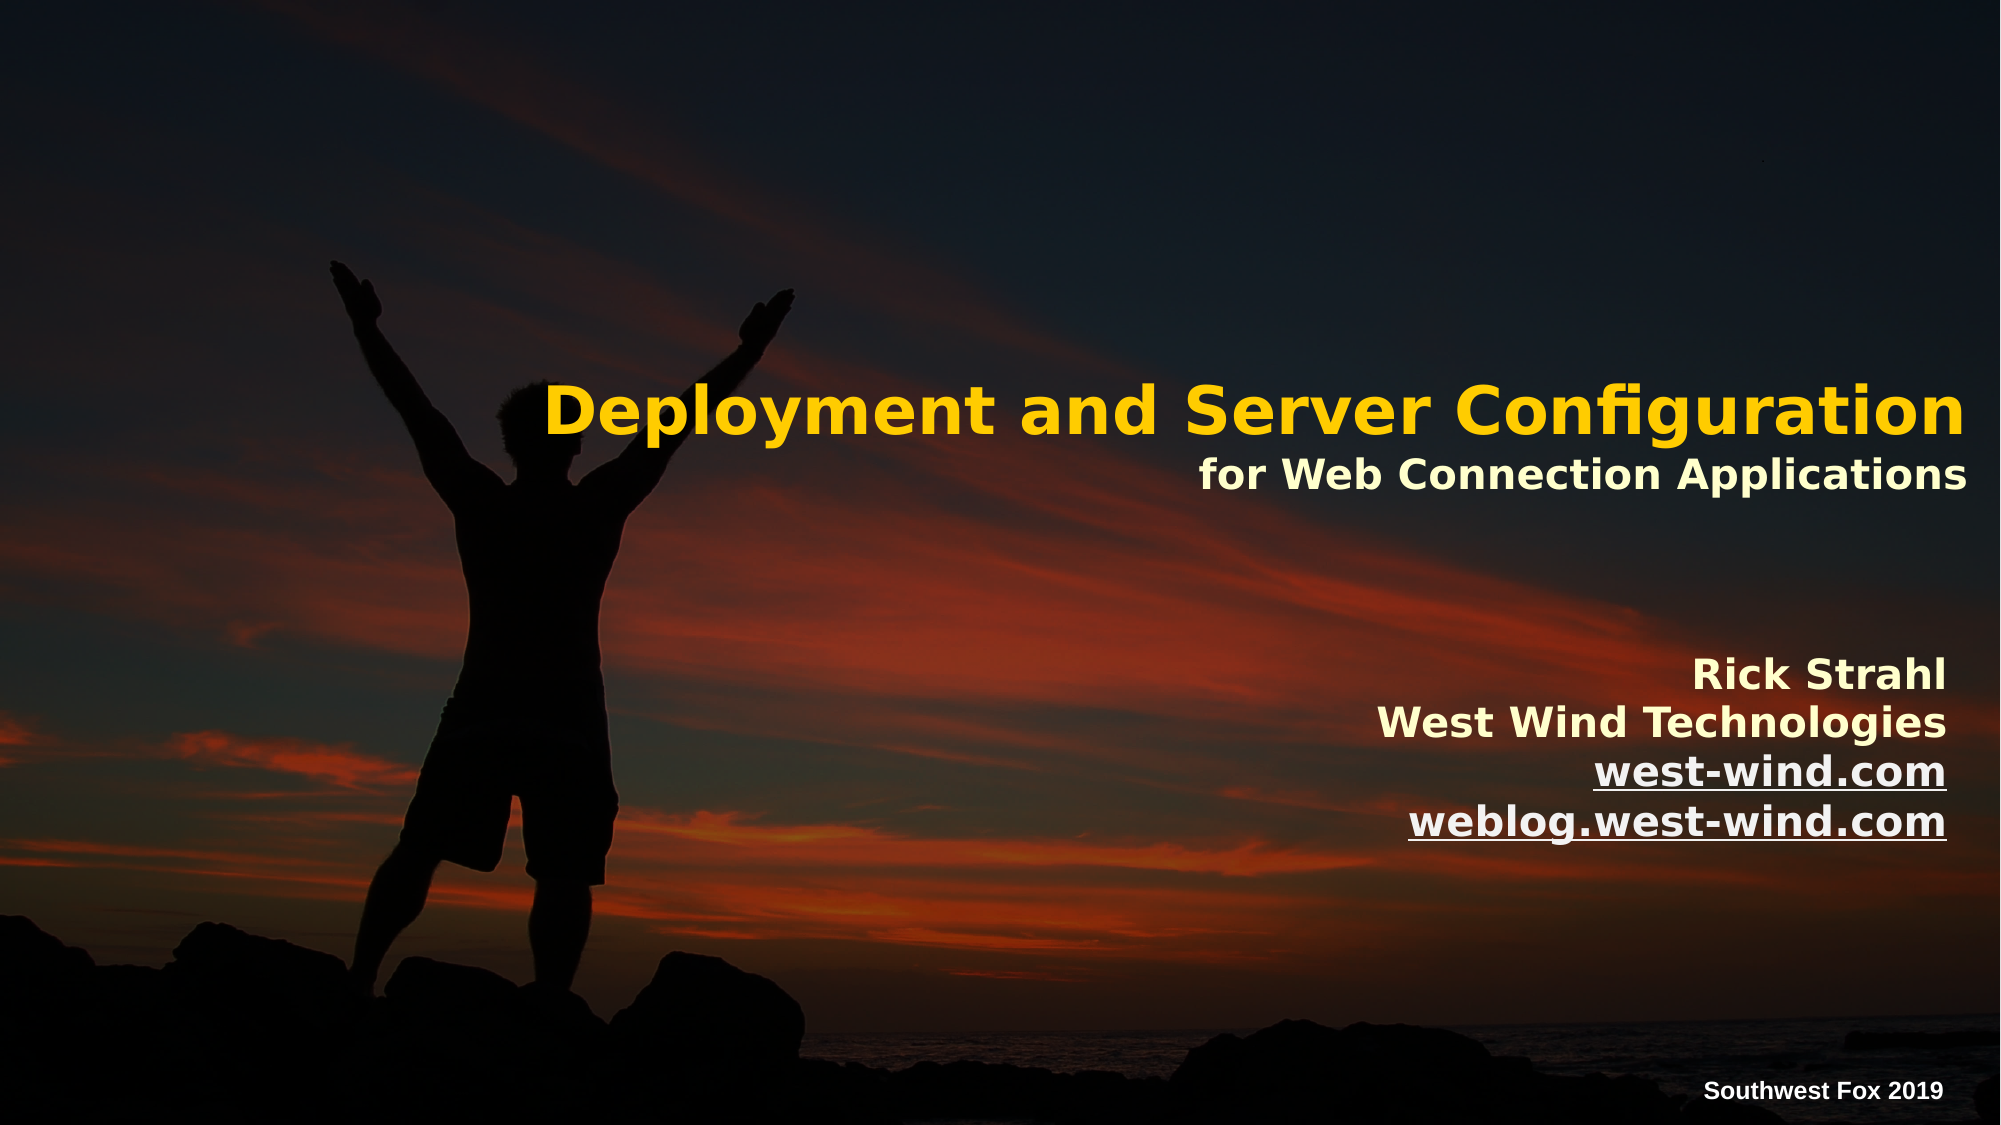

# Deployment and Server Configuration for Web Connection Applications
Rick Strahl
West Wind Technologies
west-wind.com
weblog.west-wind.com